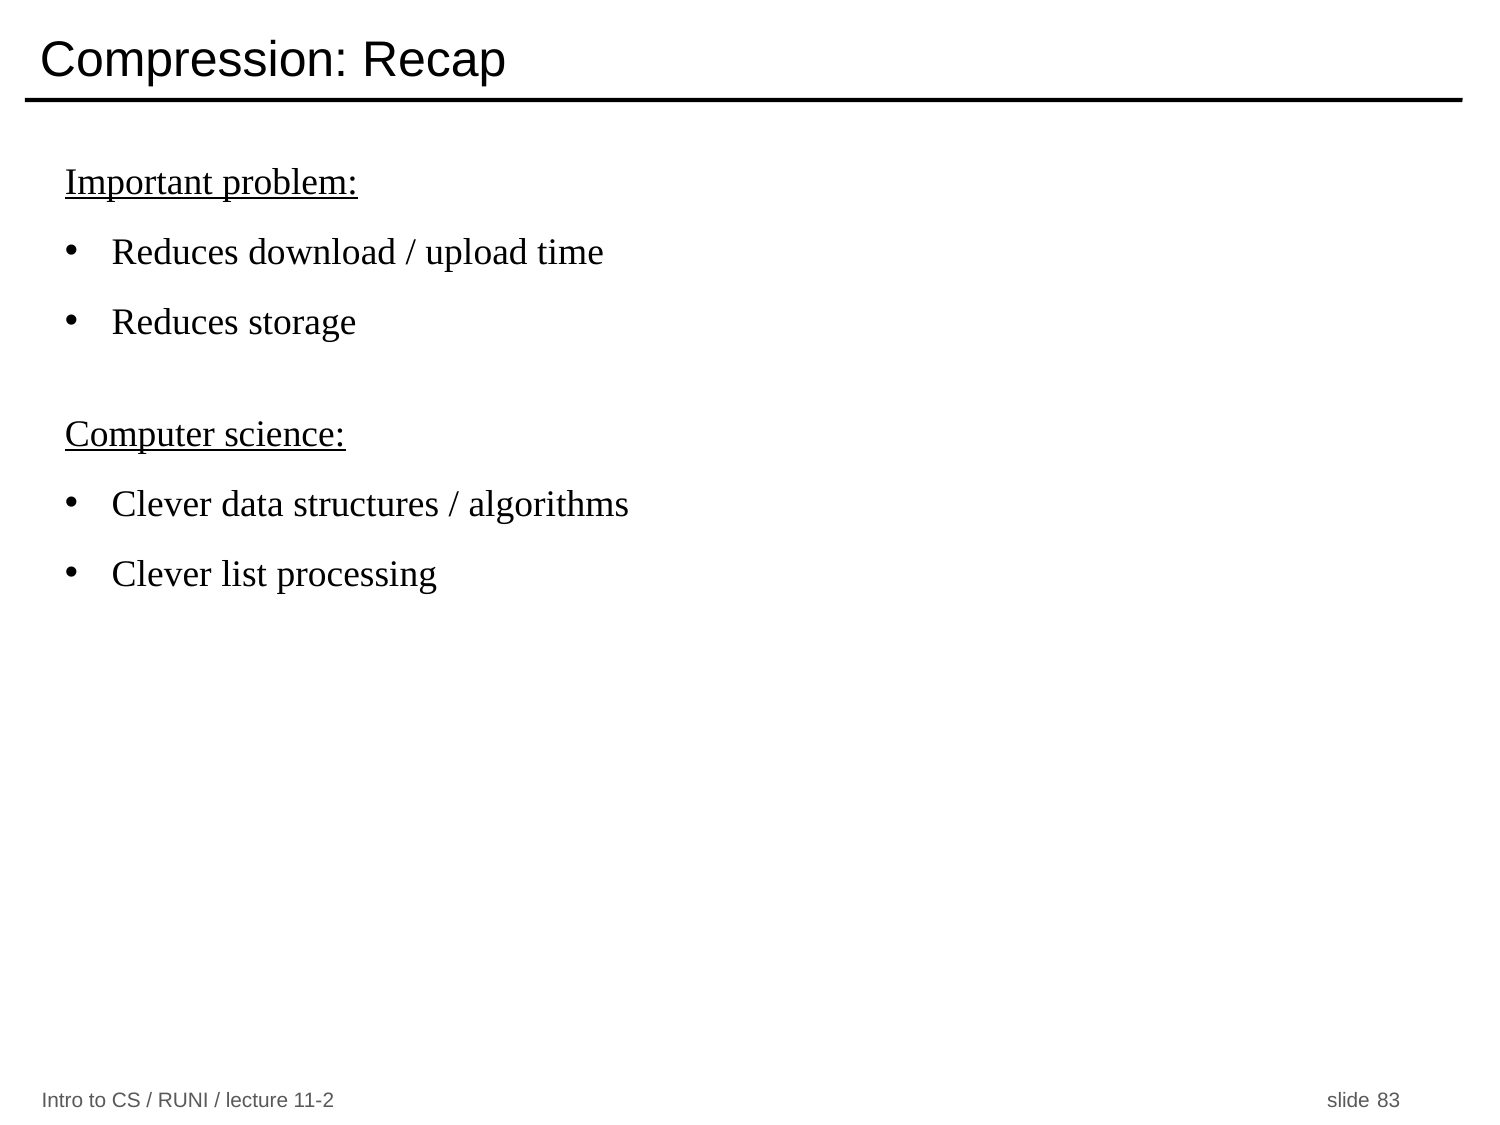

# Compression: Recap
Important problem:
Reduces download / upload time
Reduces storage
Computer science:
Clever data structures / algorithms
Clever list processing